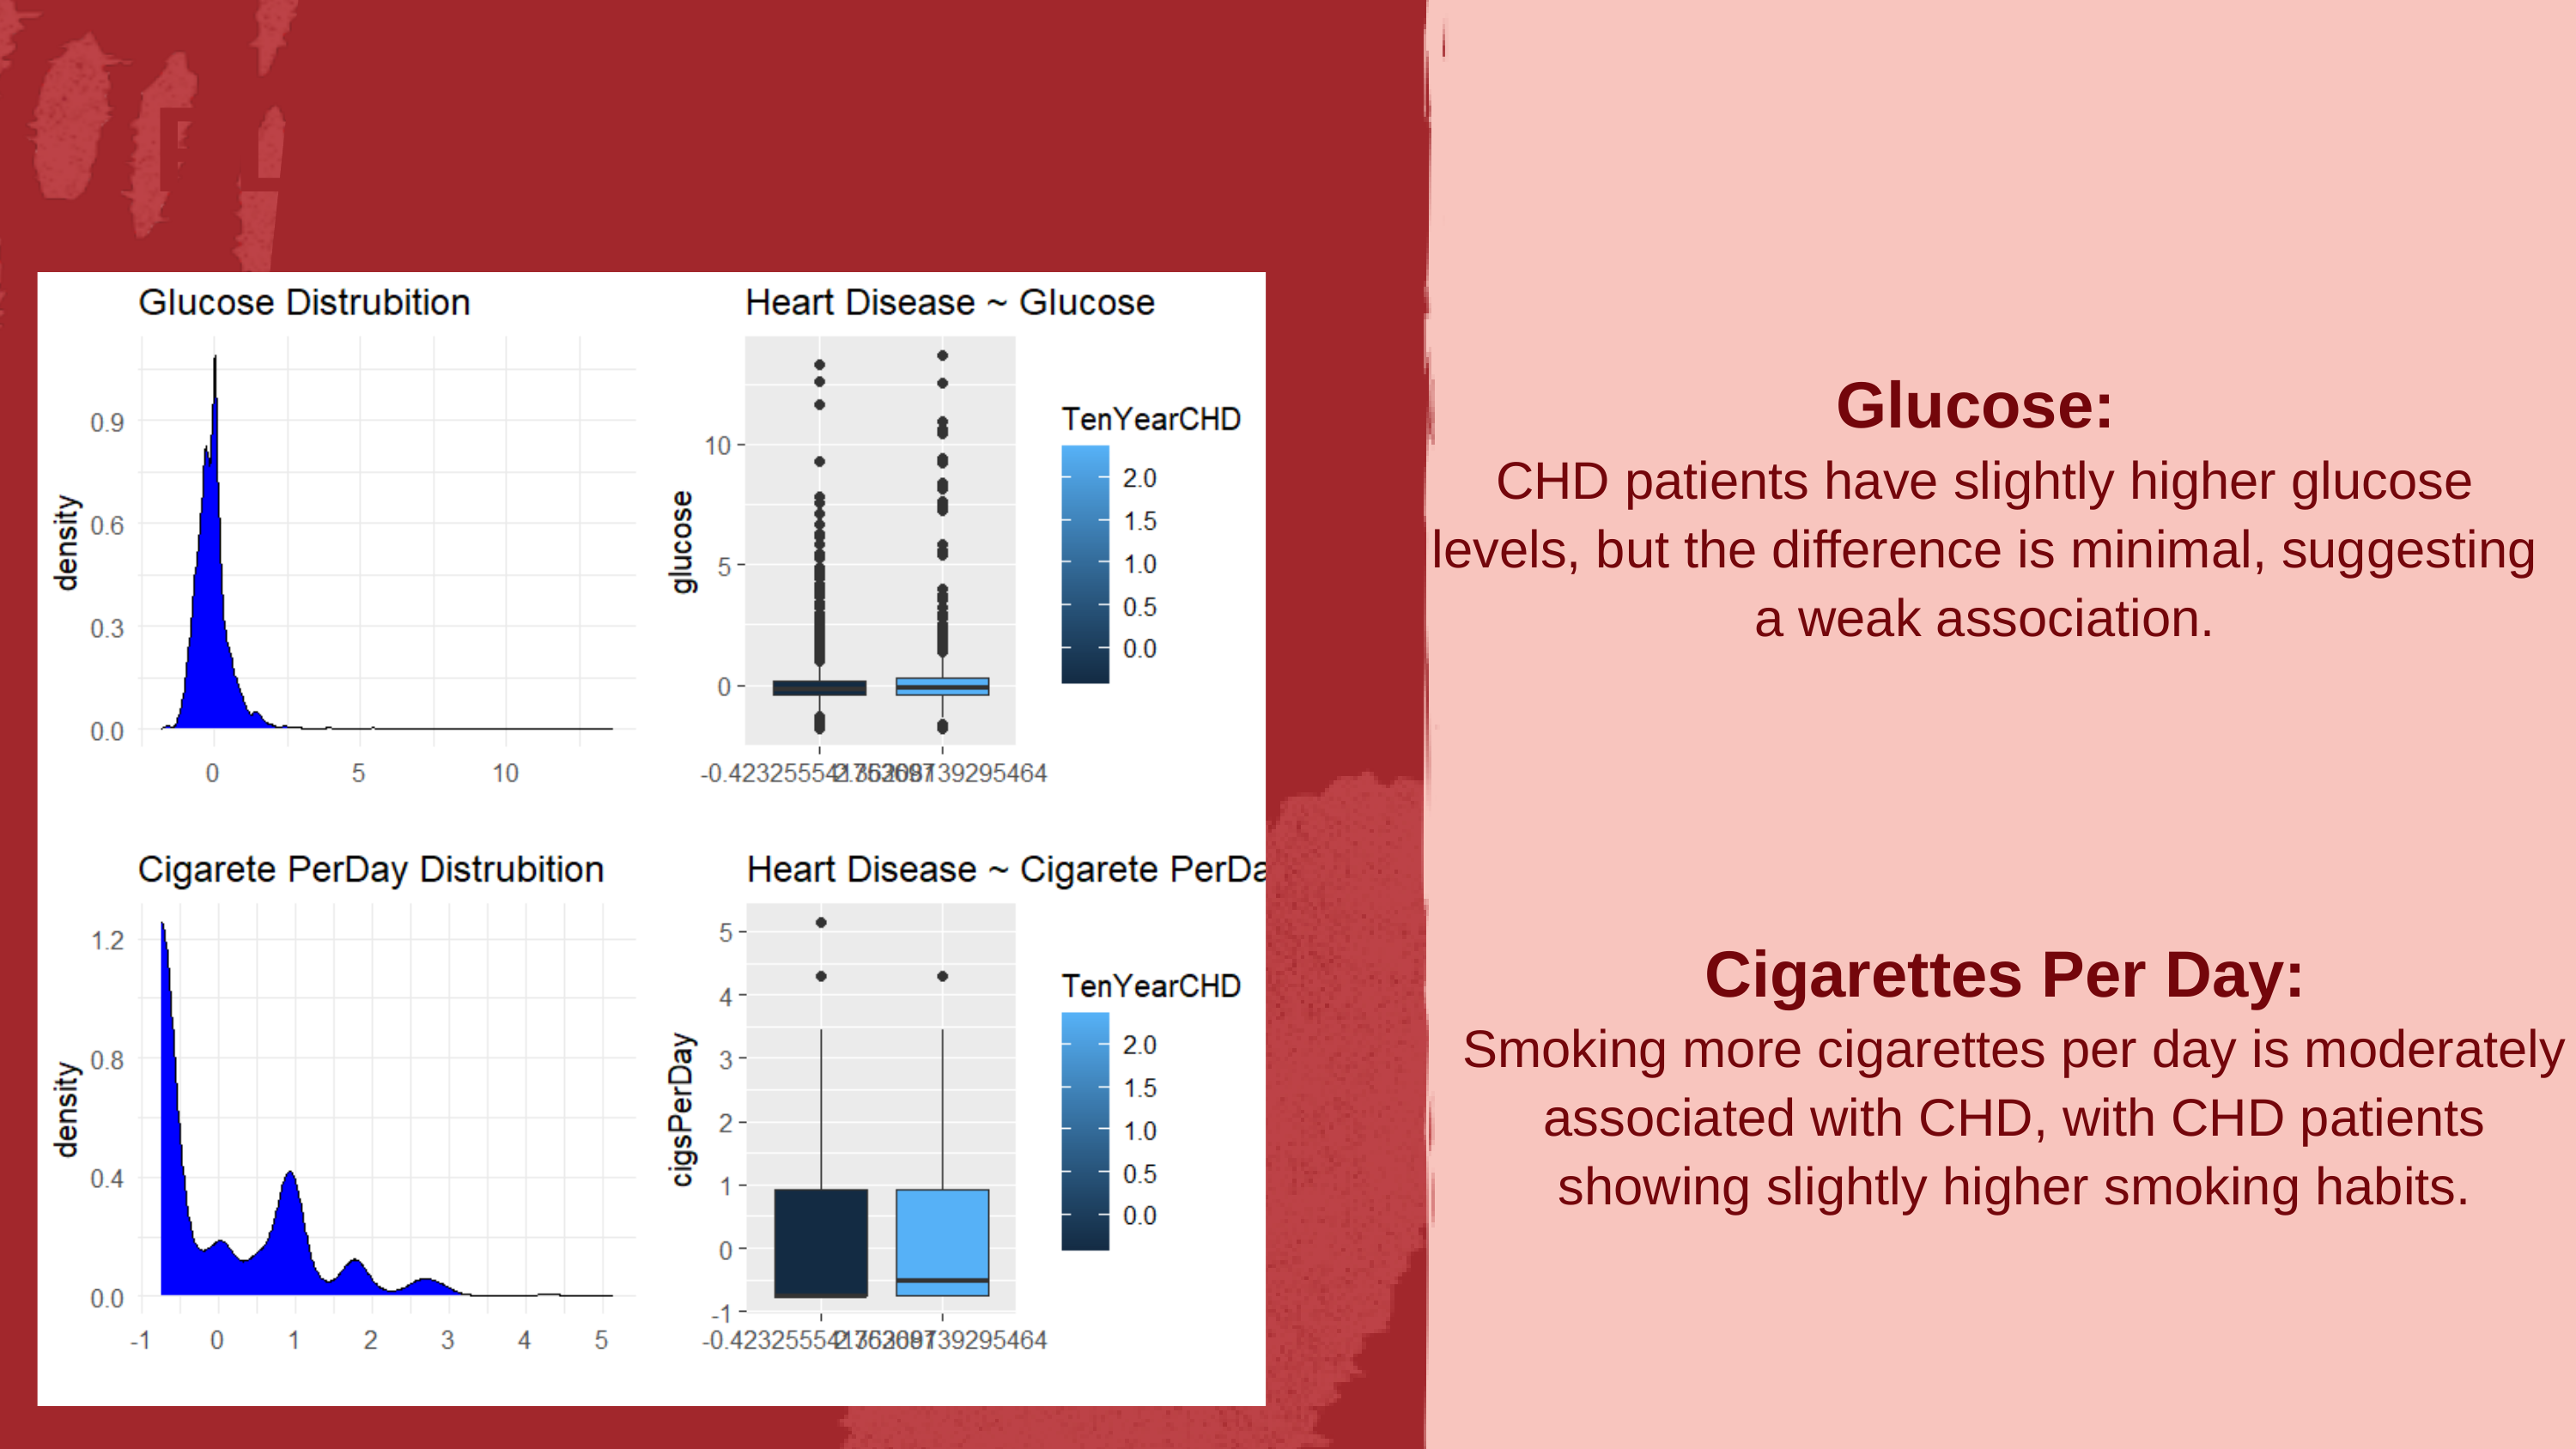

PLOTS

Glucose:
CHD patients have slightly higher glucose levels, but the difference is minimal, suggesting a weak association.

Cigarettes Per Day:
Smoking more cigarettes per day is moderately associated with CHD, with CHD patients showing slightly higher smoking habits.